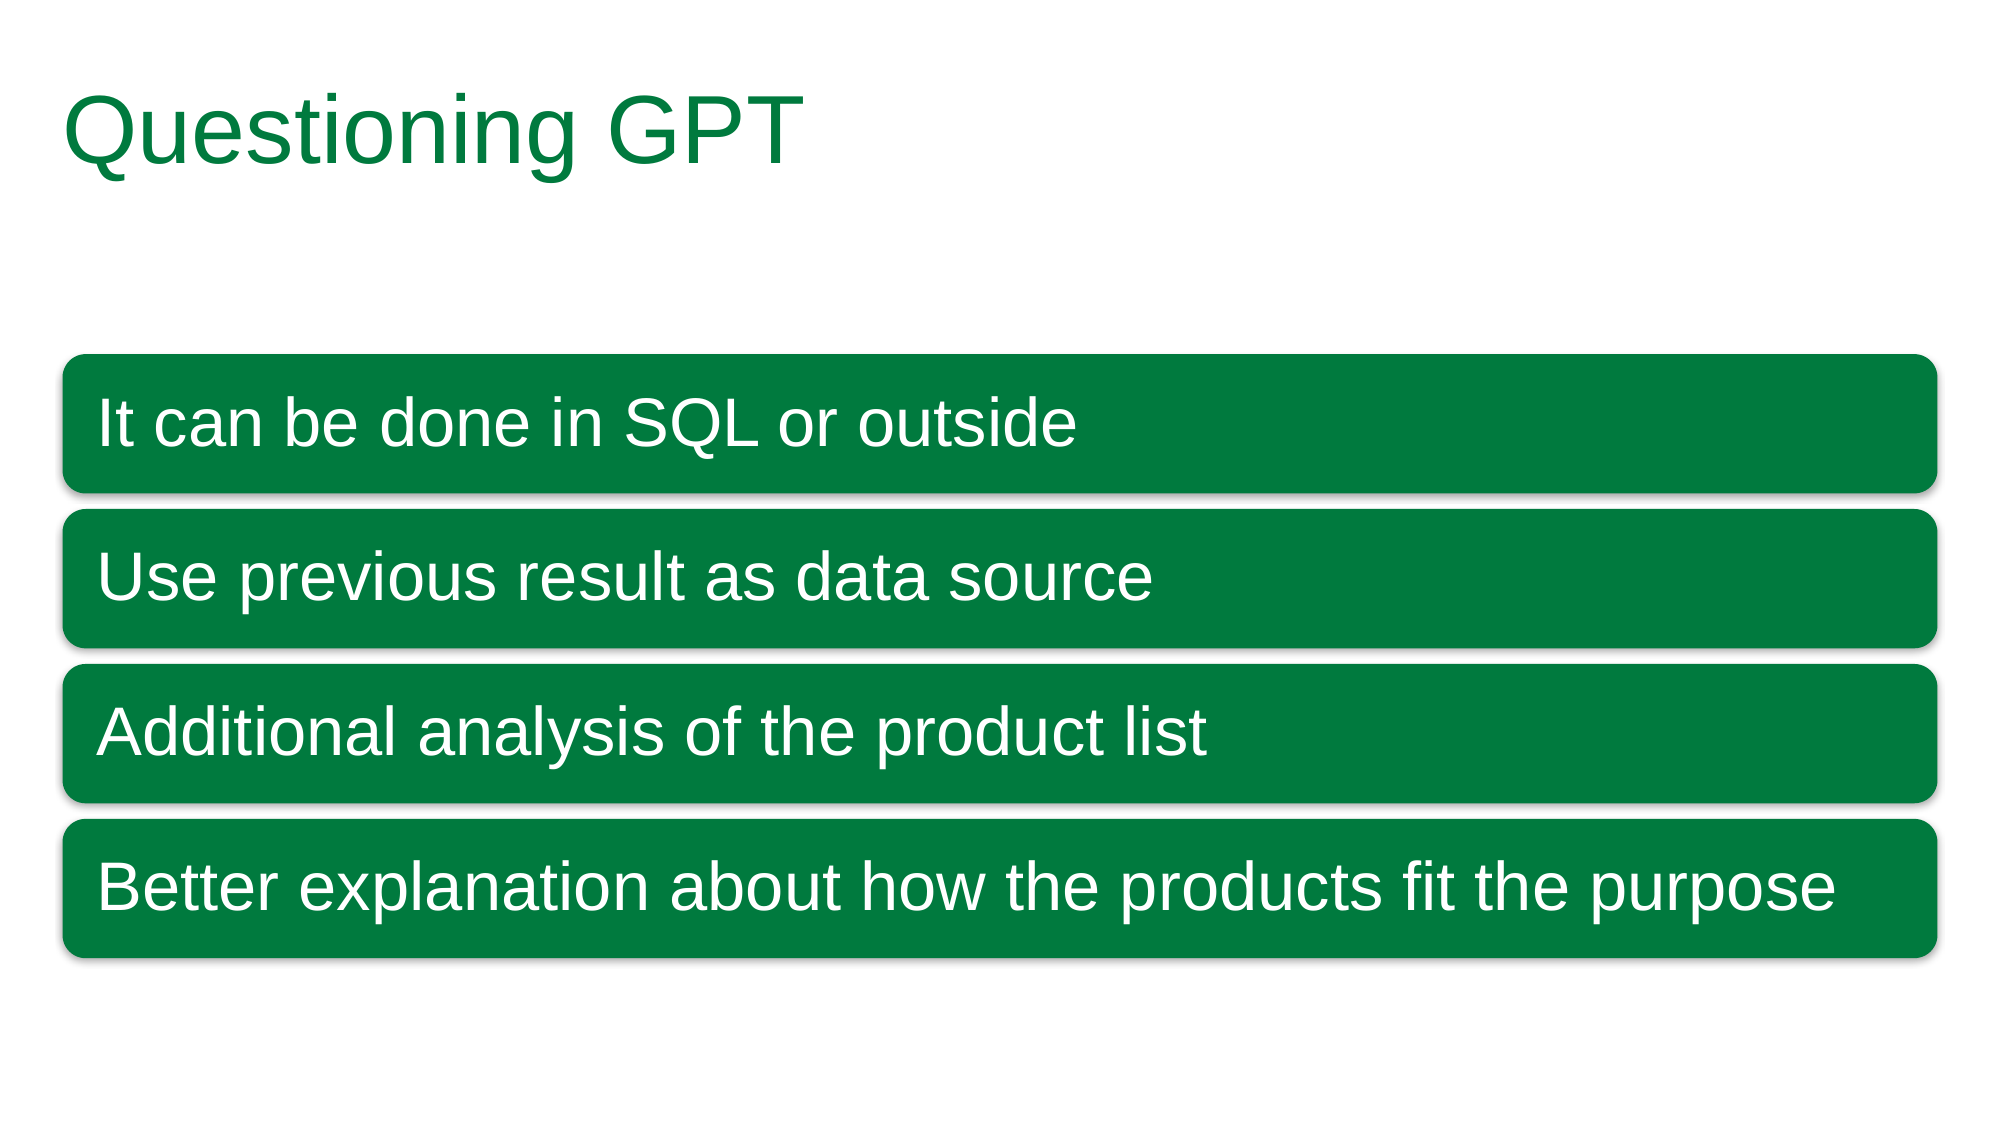

# Questioning GPT
It can be done in SQL or outside
Use previous result as data source
Additional analysis of the product list
Better explanation about how the products fit the purpose